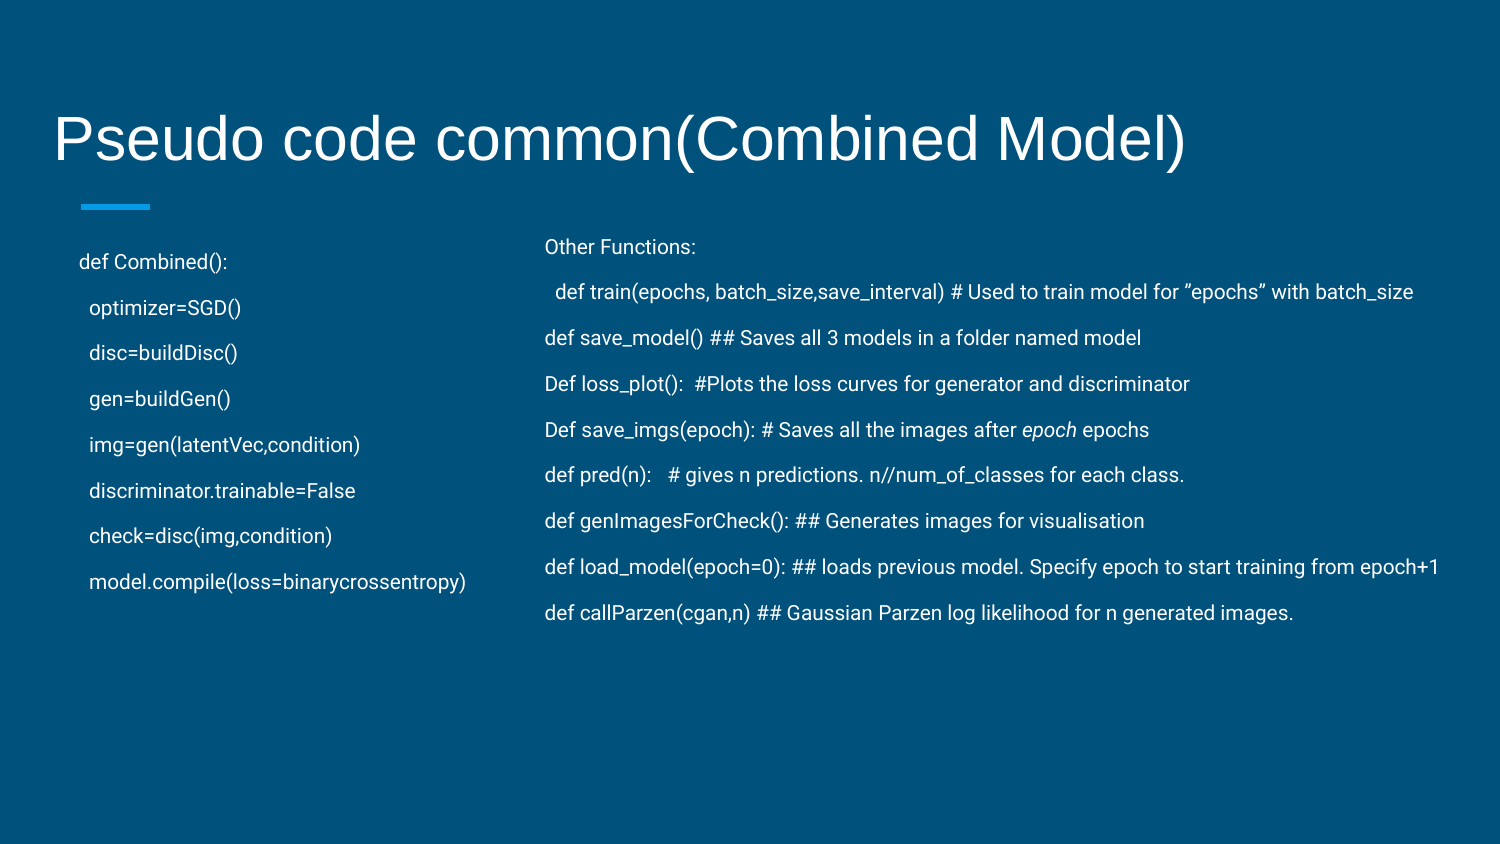

# Pseudo code common(Combined Model)

Other Functions:
  def train(epochs, batch_size,save_interval) # Used to train model for ”epochs” with batch_size
def save_model() ## Saves all 3 models in a folder named model
Def loss_plot():  #Plots the loss curves for generator and discriminator
Def save_imgs(epoch): # Saves all the images after epoch epochs
def pred(n):   # gives n predictions. n//num_of_classes for each class.
def genImagesForCheck(): ## Generates images for visualisation
def load_model(epoch=0): ## loads previous model. Specify epoch to start training from epoch+1
def callParzen(cgan,n) ## Gaussian Parzen log likelihood for n generated images.
def Combined():
  optimizer=SGD()
  disc=buildDisc()
  gen=buildGen()
  img=gen(latentVec,condition)
  discriminator.trainable=False
  check=disc(img,condition)
  model.compile(loss=binarycrossentropy)